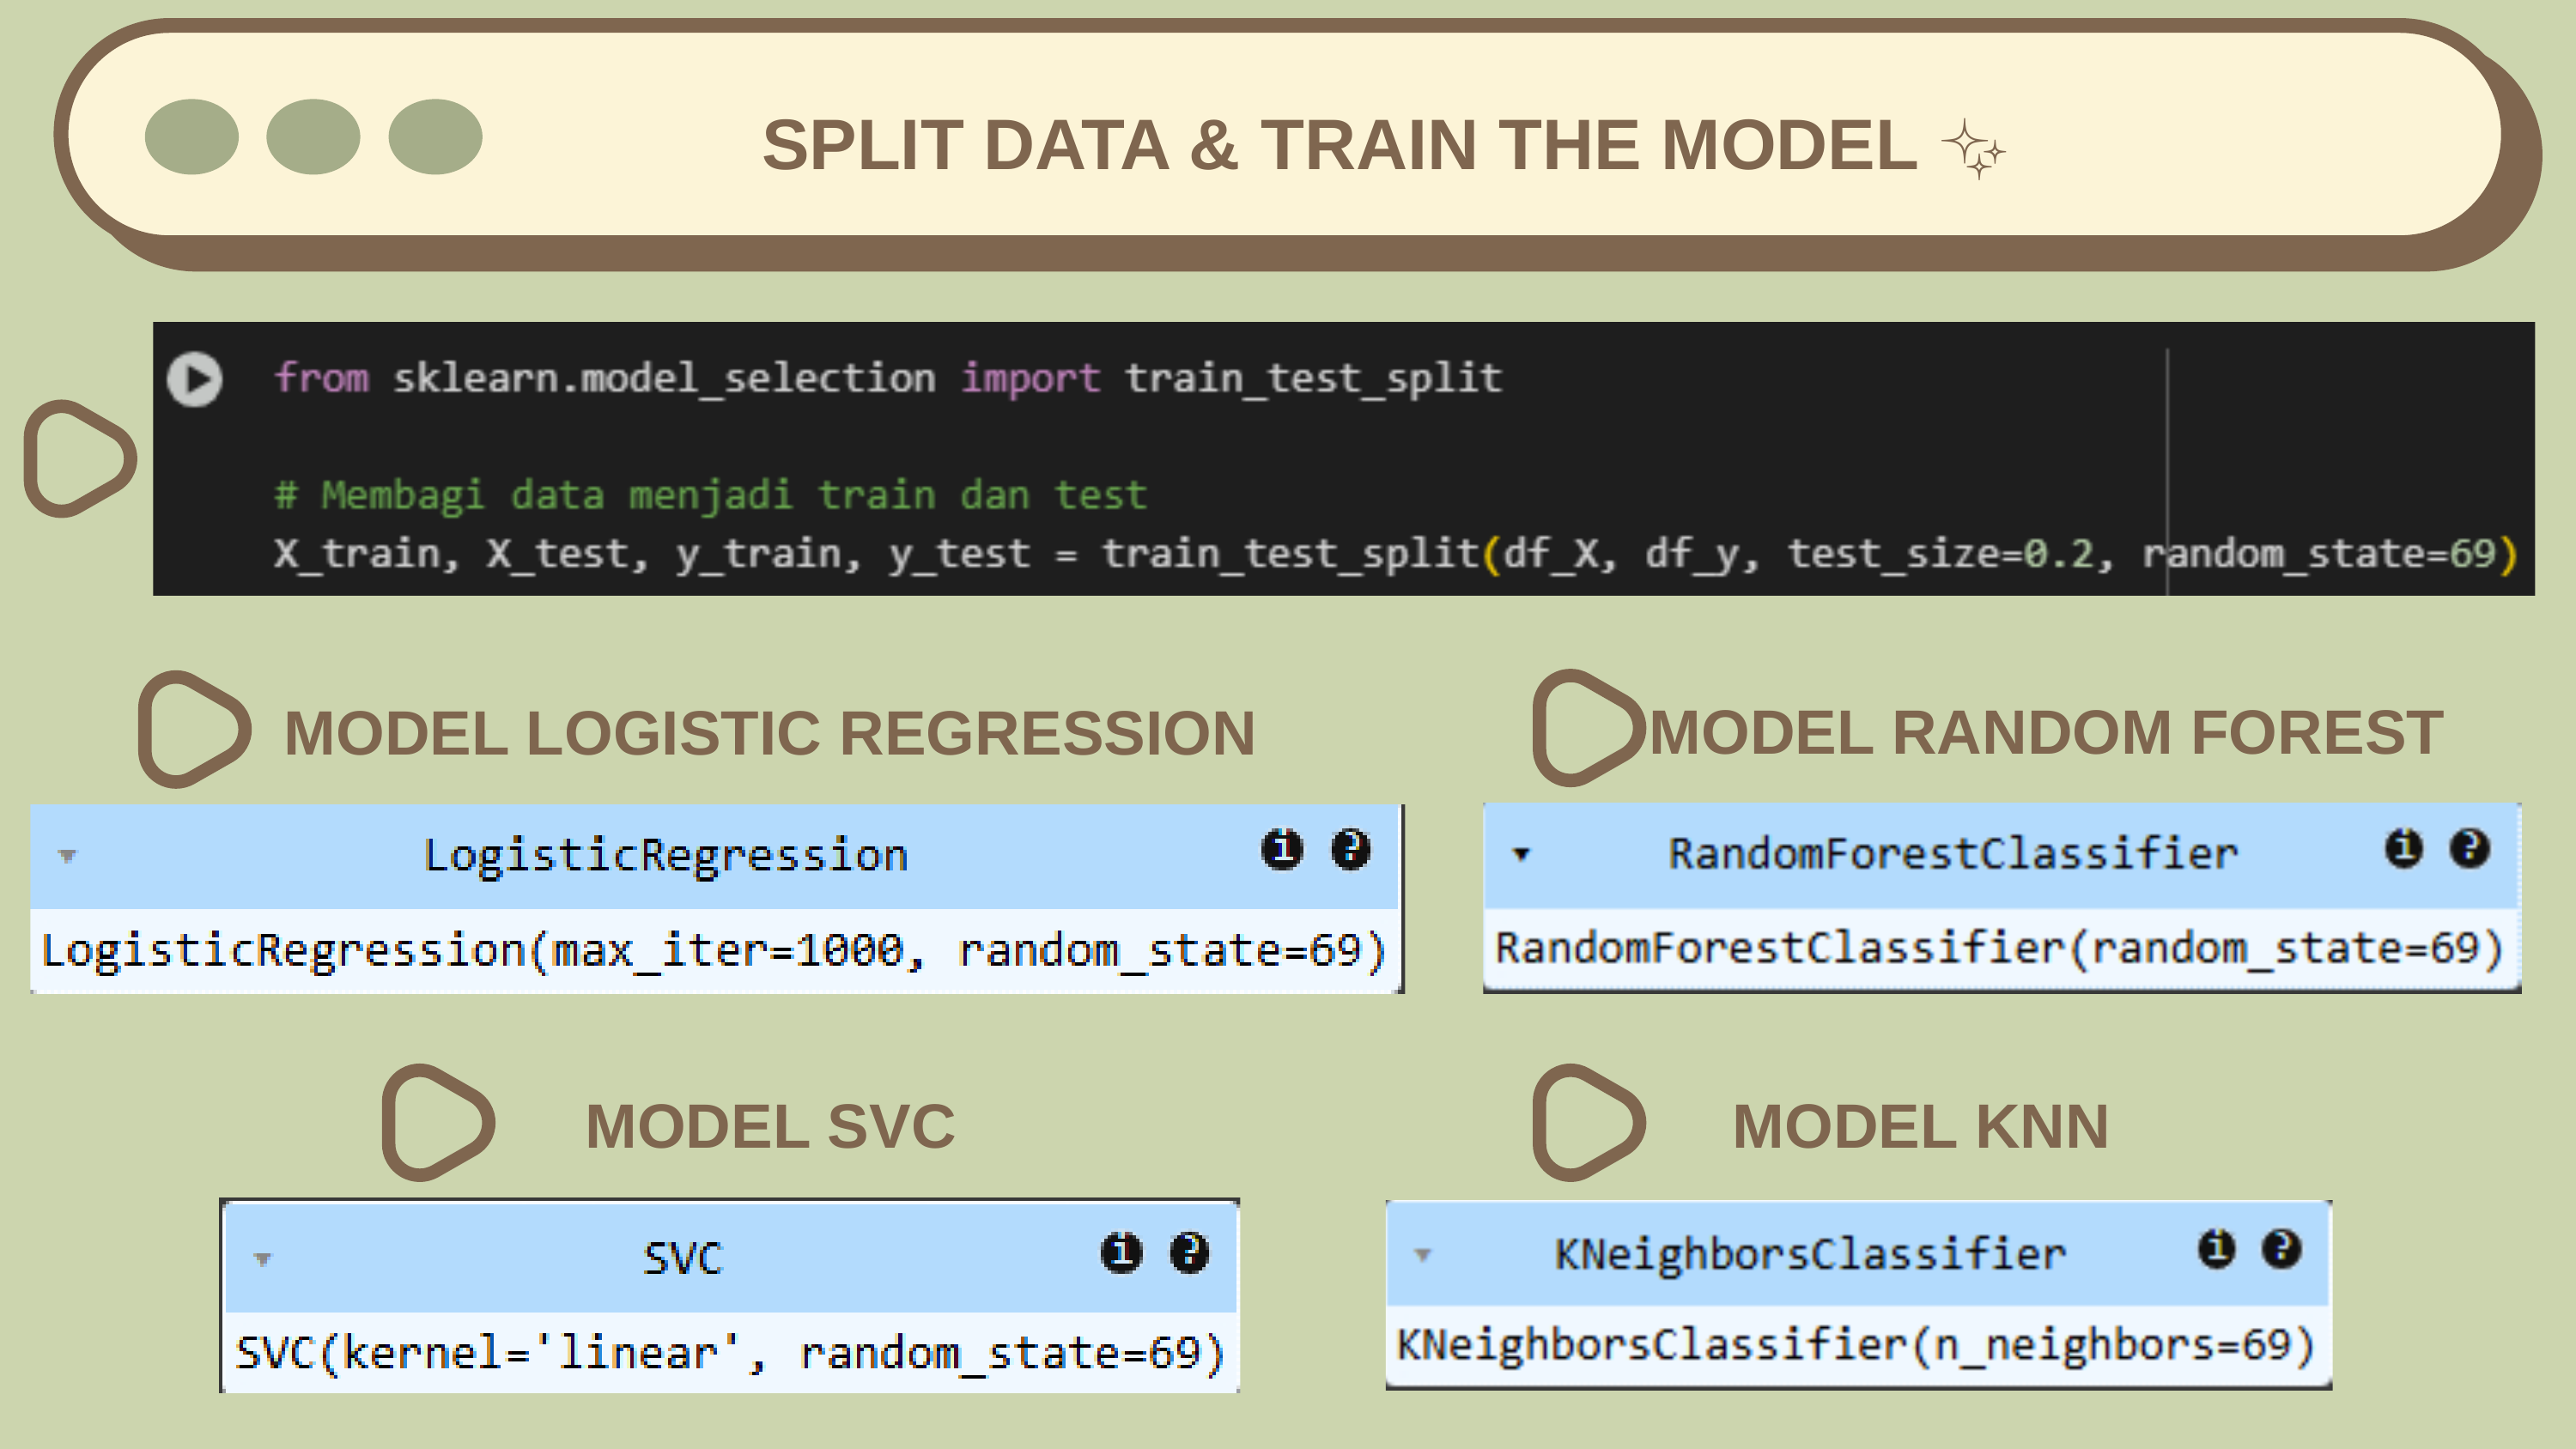

SPLIT DATA & TRAIN THE MODEL ✨

MODEL RANDOM FOREST
MODEL LOGISTIC REGRESSION

MODEL SVC
MODEL KNN